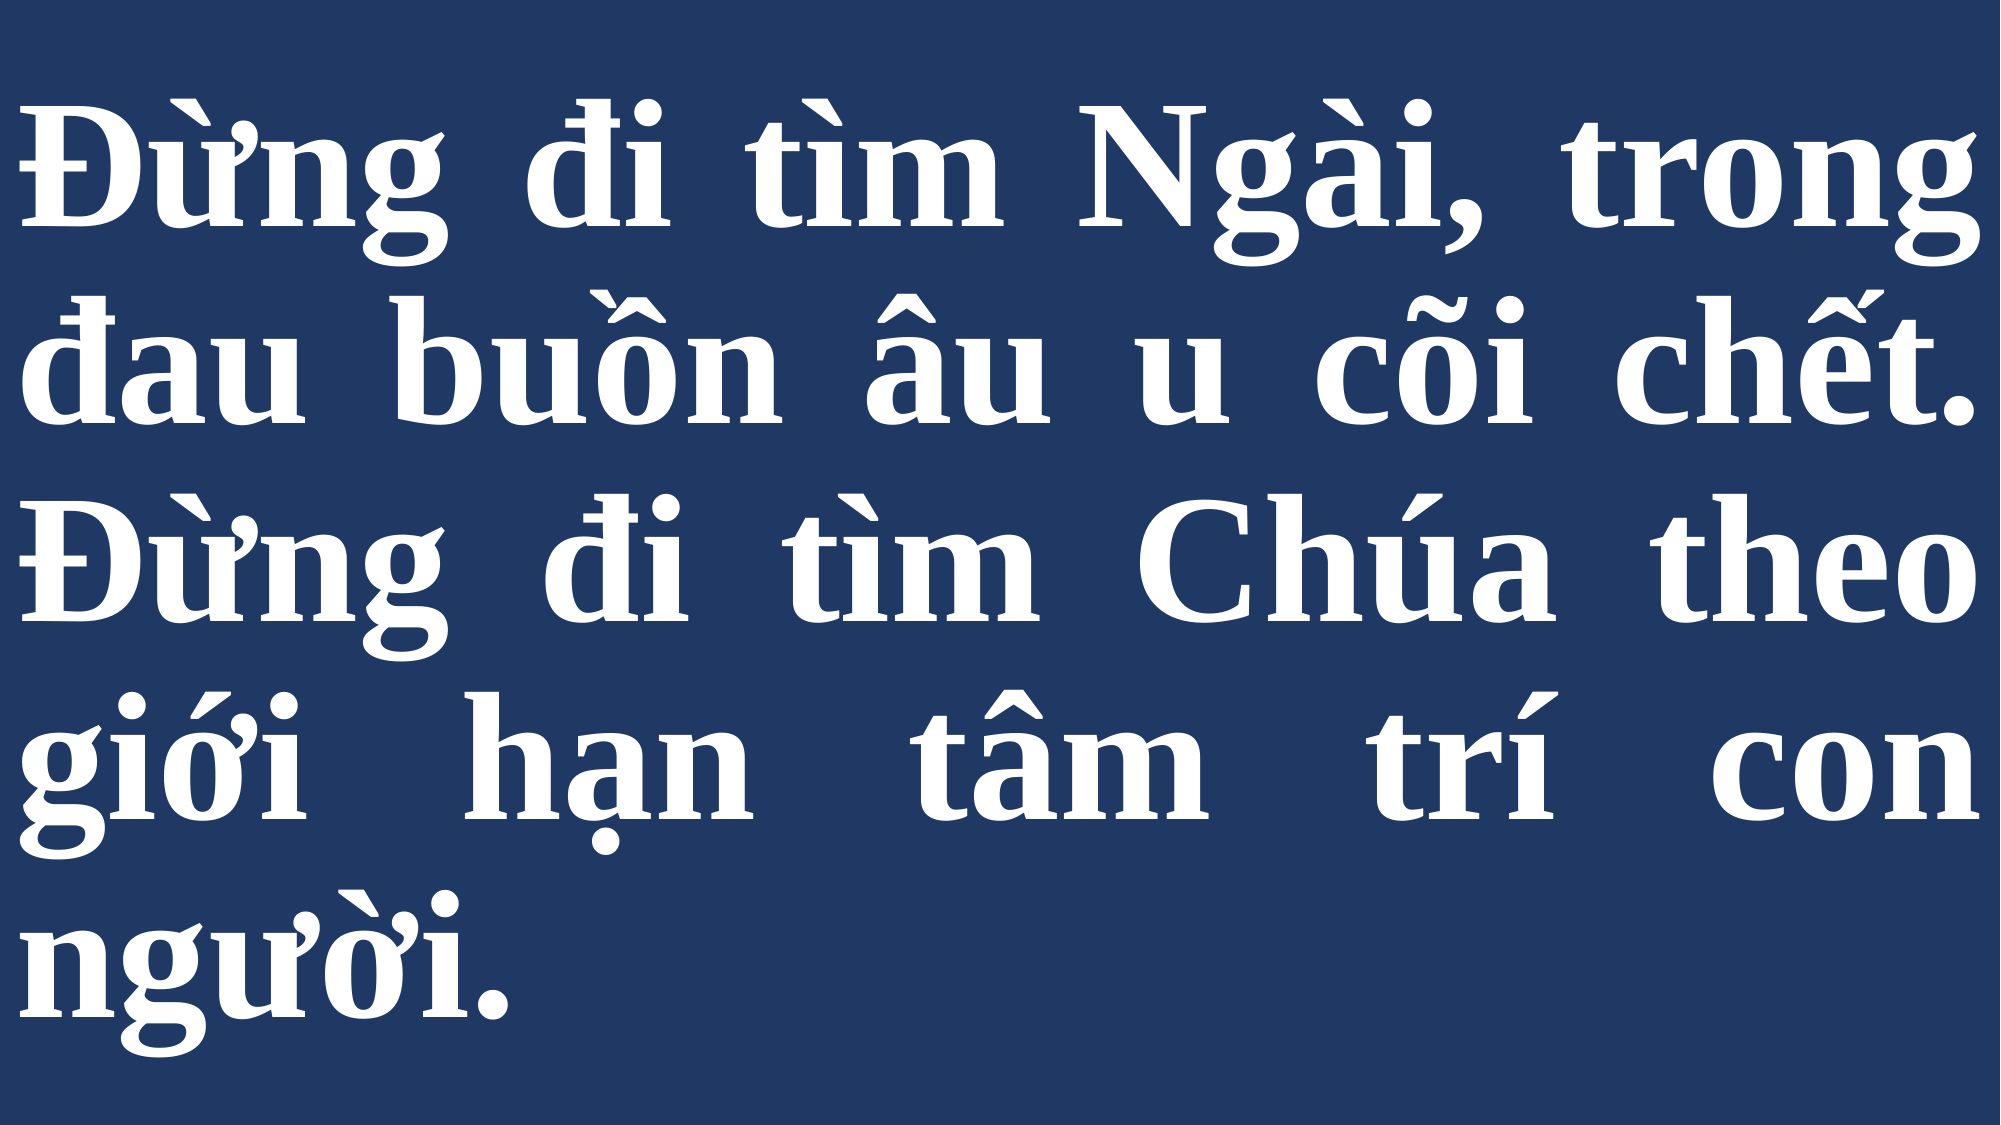

# Đừng đi tìm Ngài, trong đau buồn âu u cõi chết. Đừng đi tìm Chúa theo giới hạn tâm trí con người.